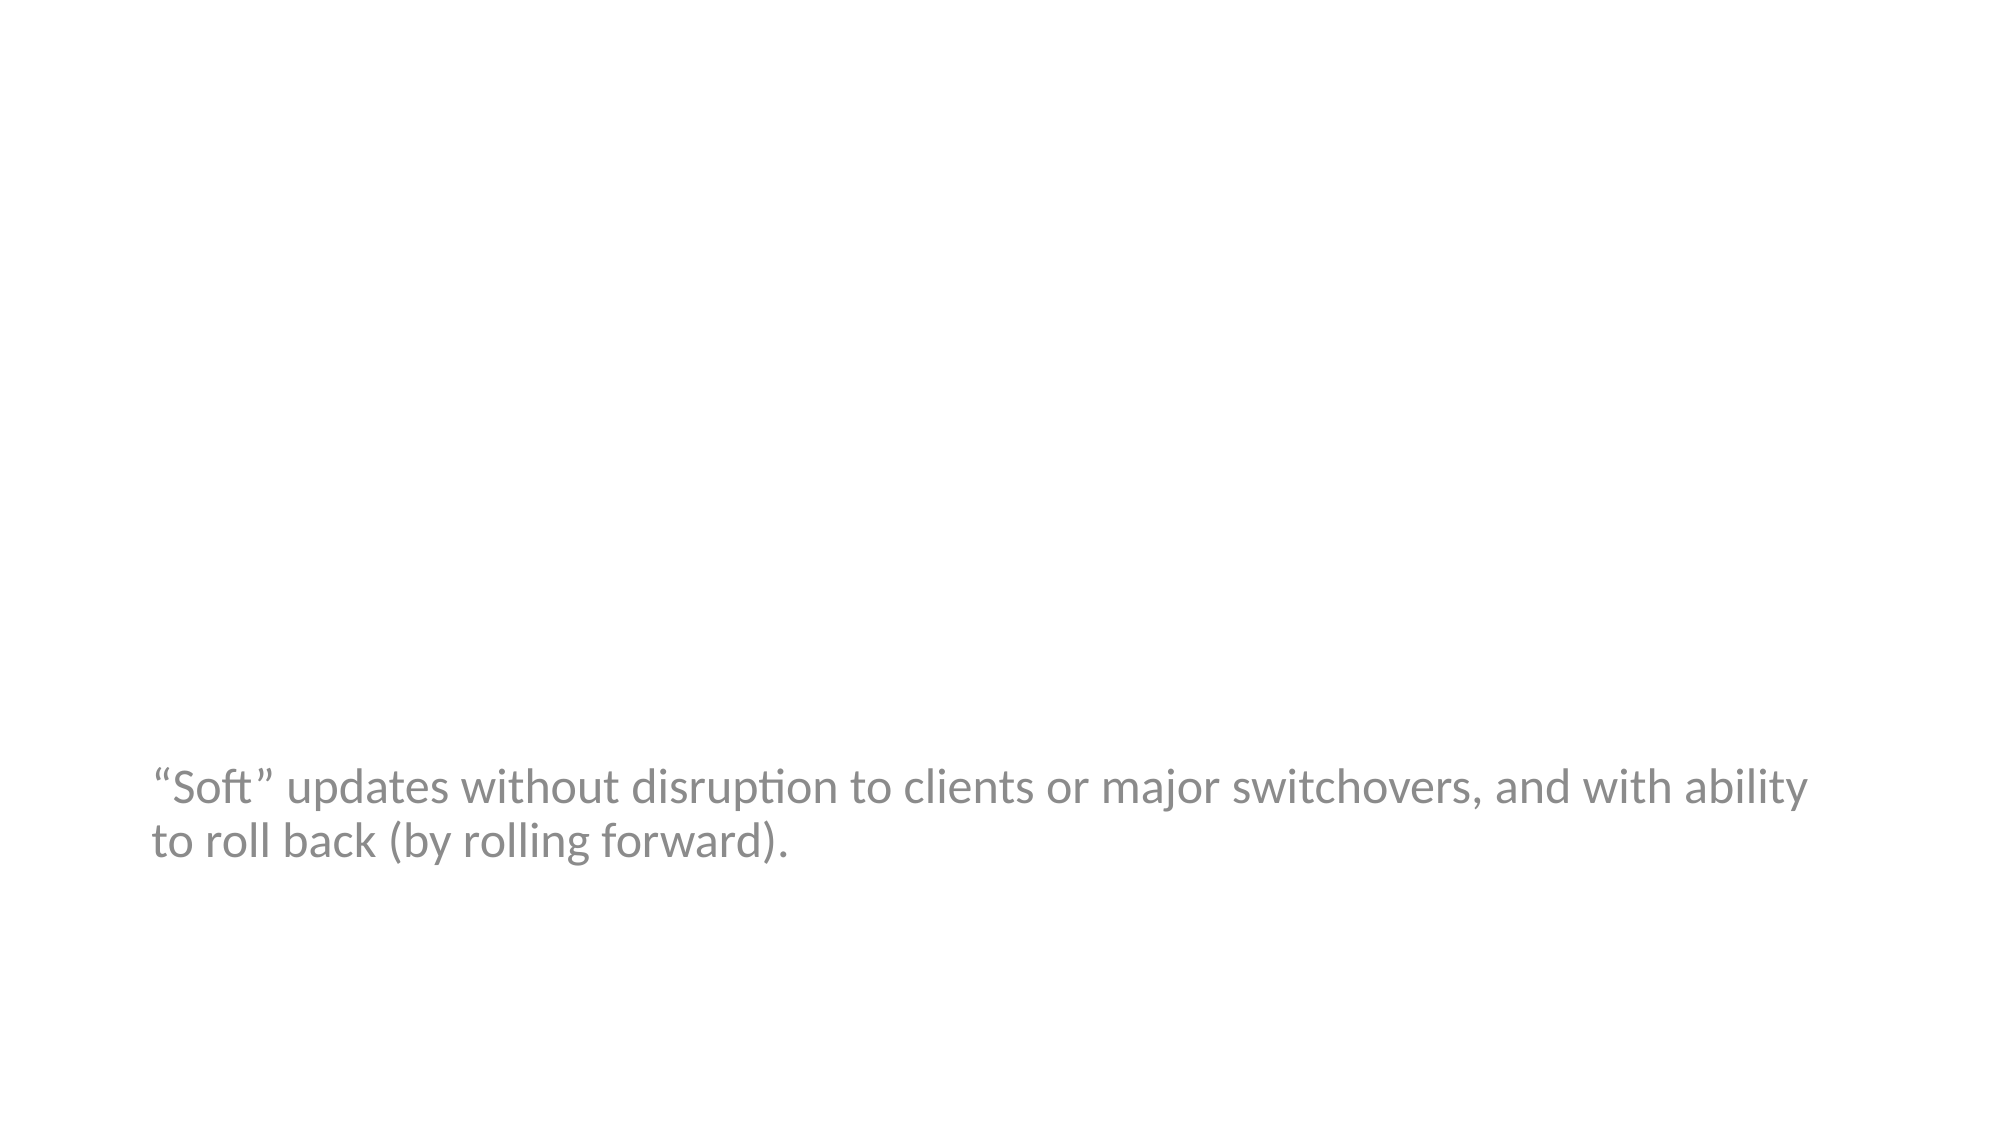

# The Raft Configuration Update Approach
“Soft” updates without disruption to clients or major switchovers, and with ability to roll back (by rolling forward).